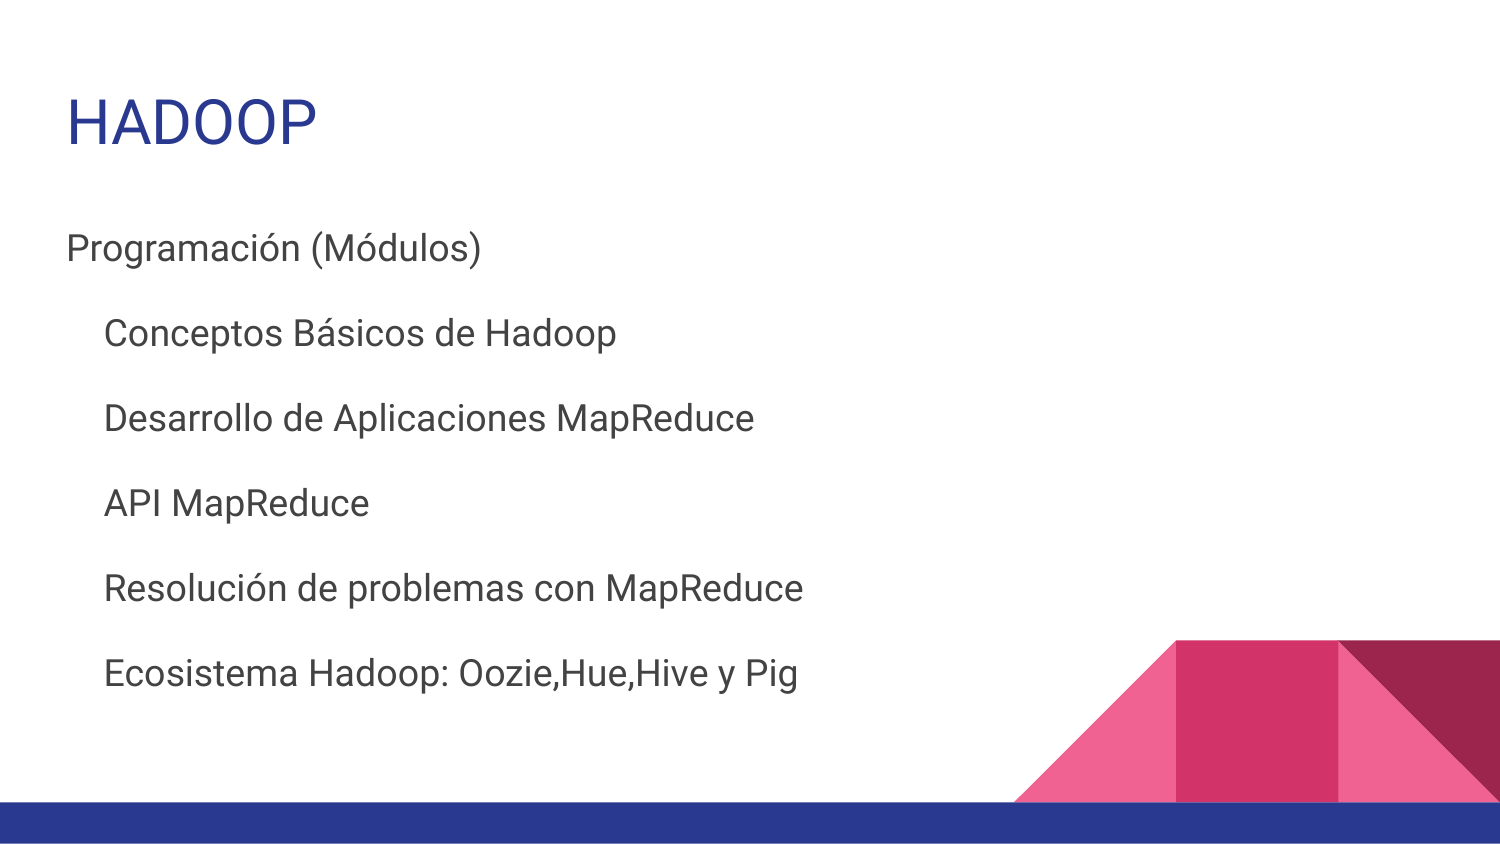

# HADOOP

Programación (Módulos)
Conceptos Básicos de Hadoop
Desarrollo de Aplicaciones MapReduce
API MapReduce
Resolución de problemas con MapReduce
Ecosistema Hadoop: Oozie,Hue,Hive y Pig